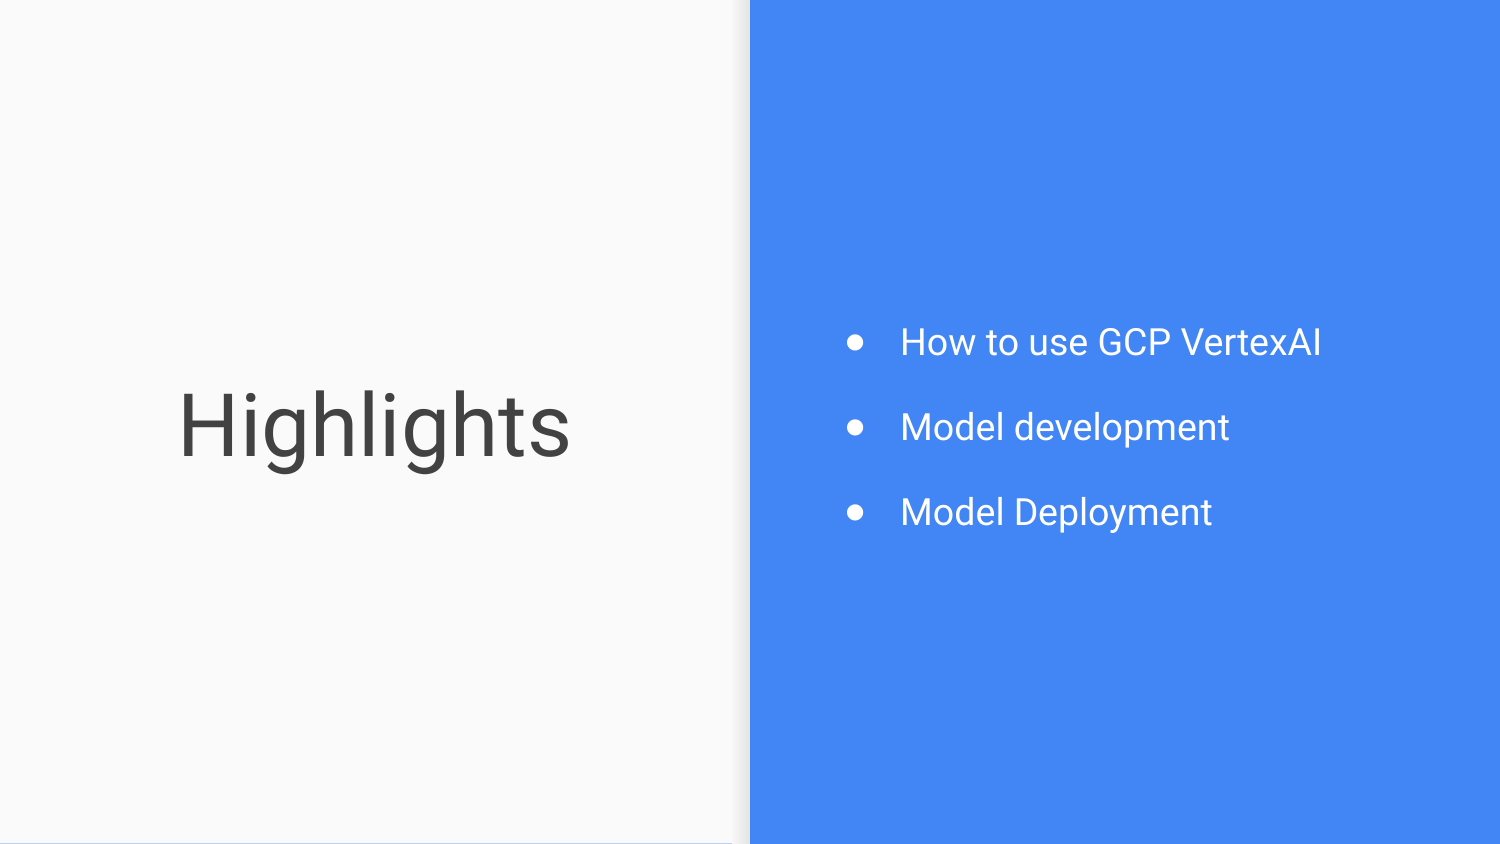

How to use GCP VertexAI
Model development
Model Deployment
# Highlights